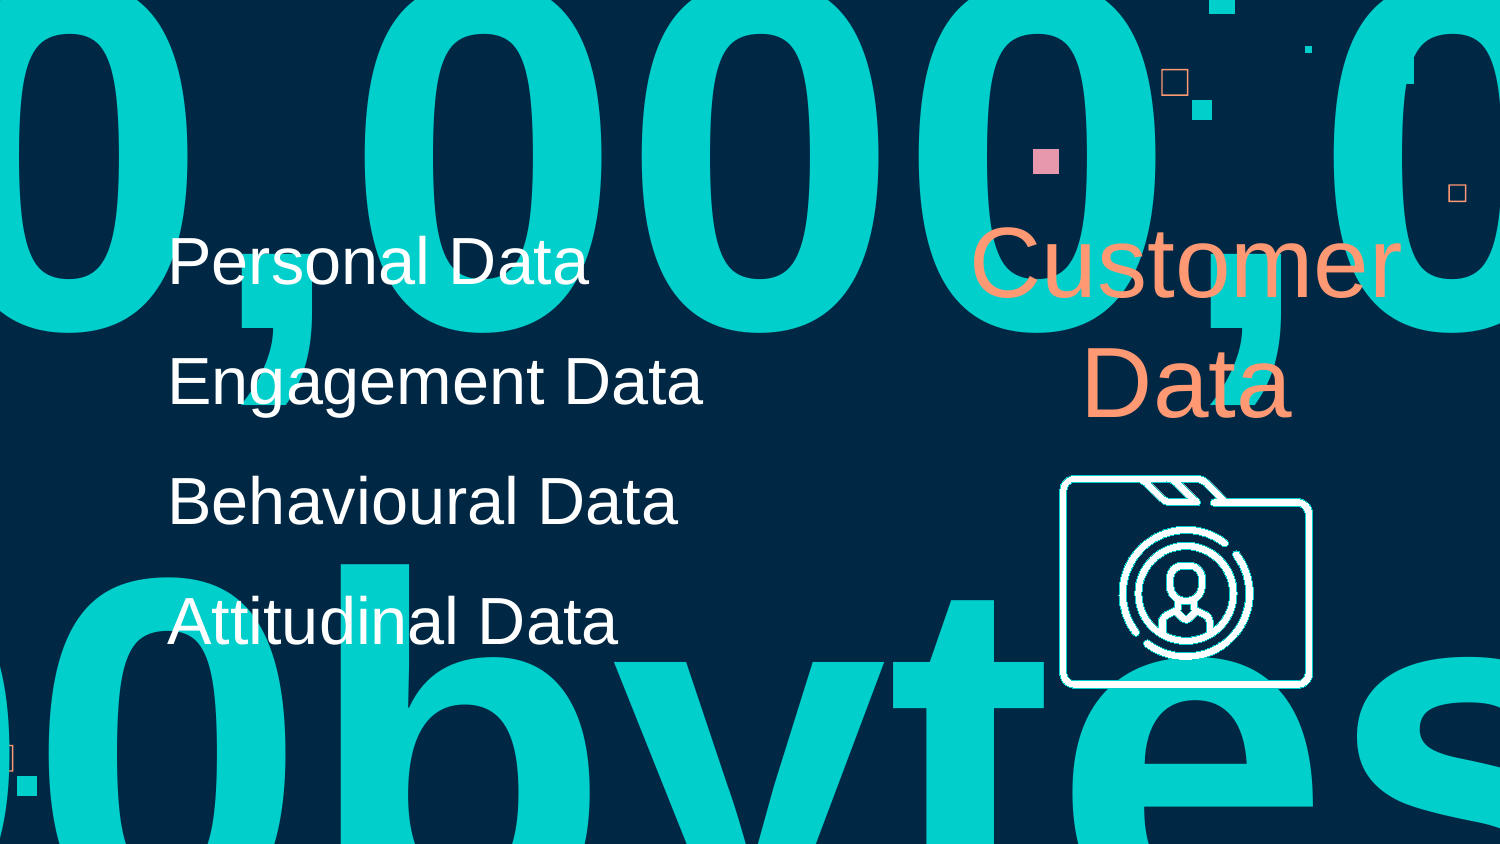

2,500,000,000,000,000,000bytes!
# Customer Data
Personal Data
Engagement Data
Behavioural Data
Attitudinal Data